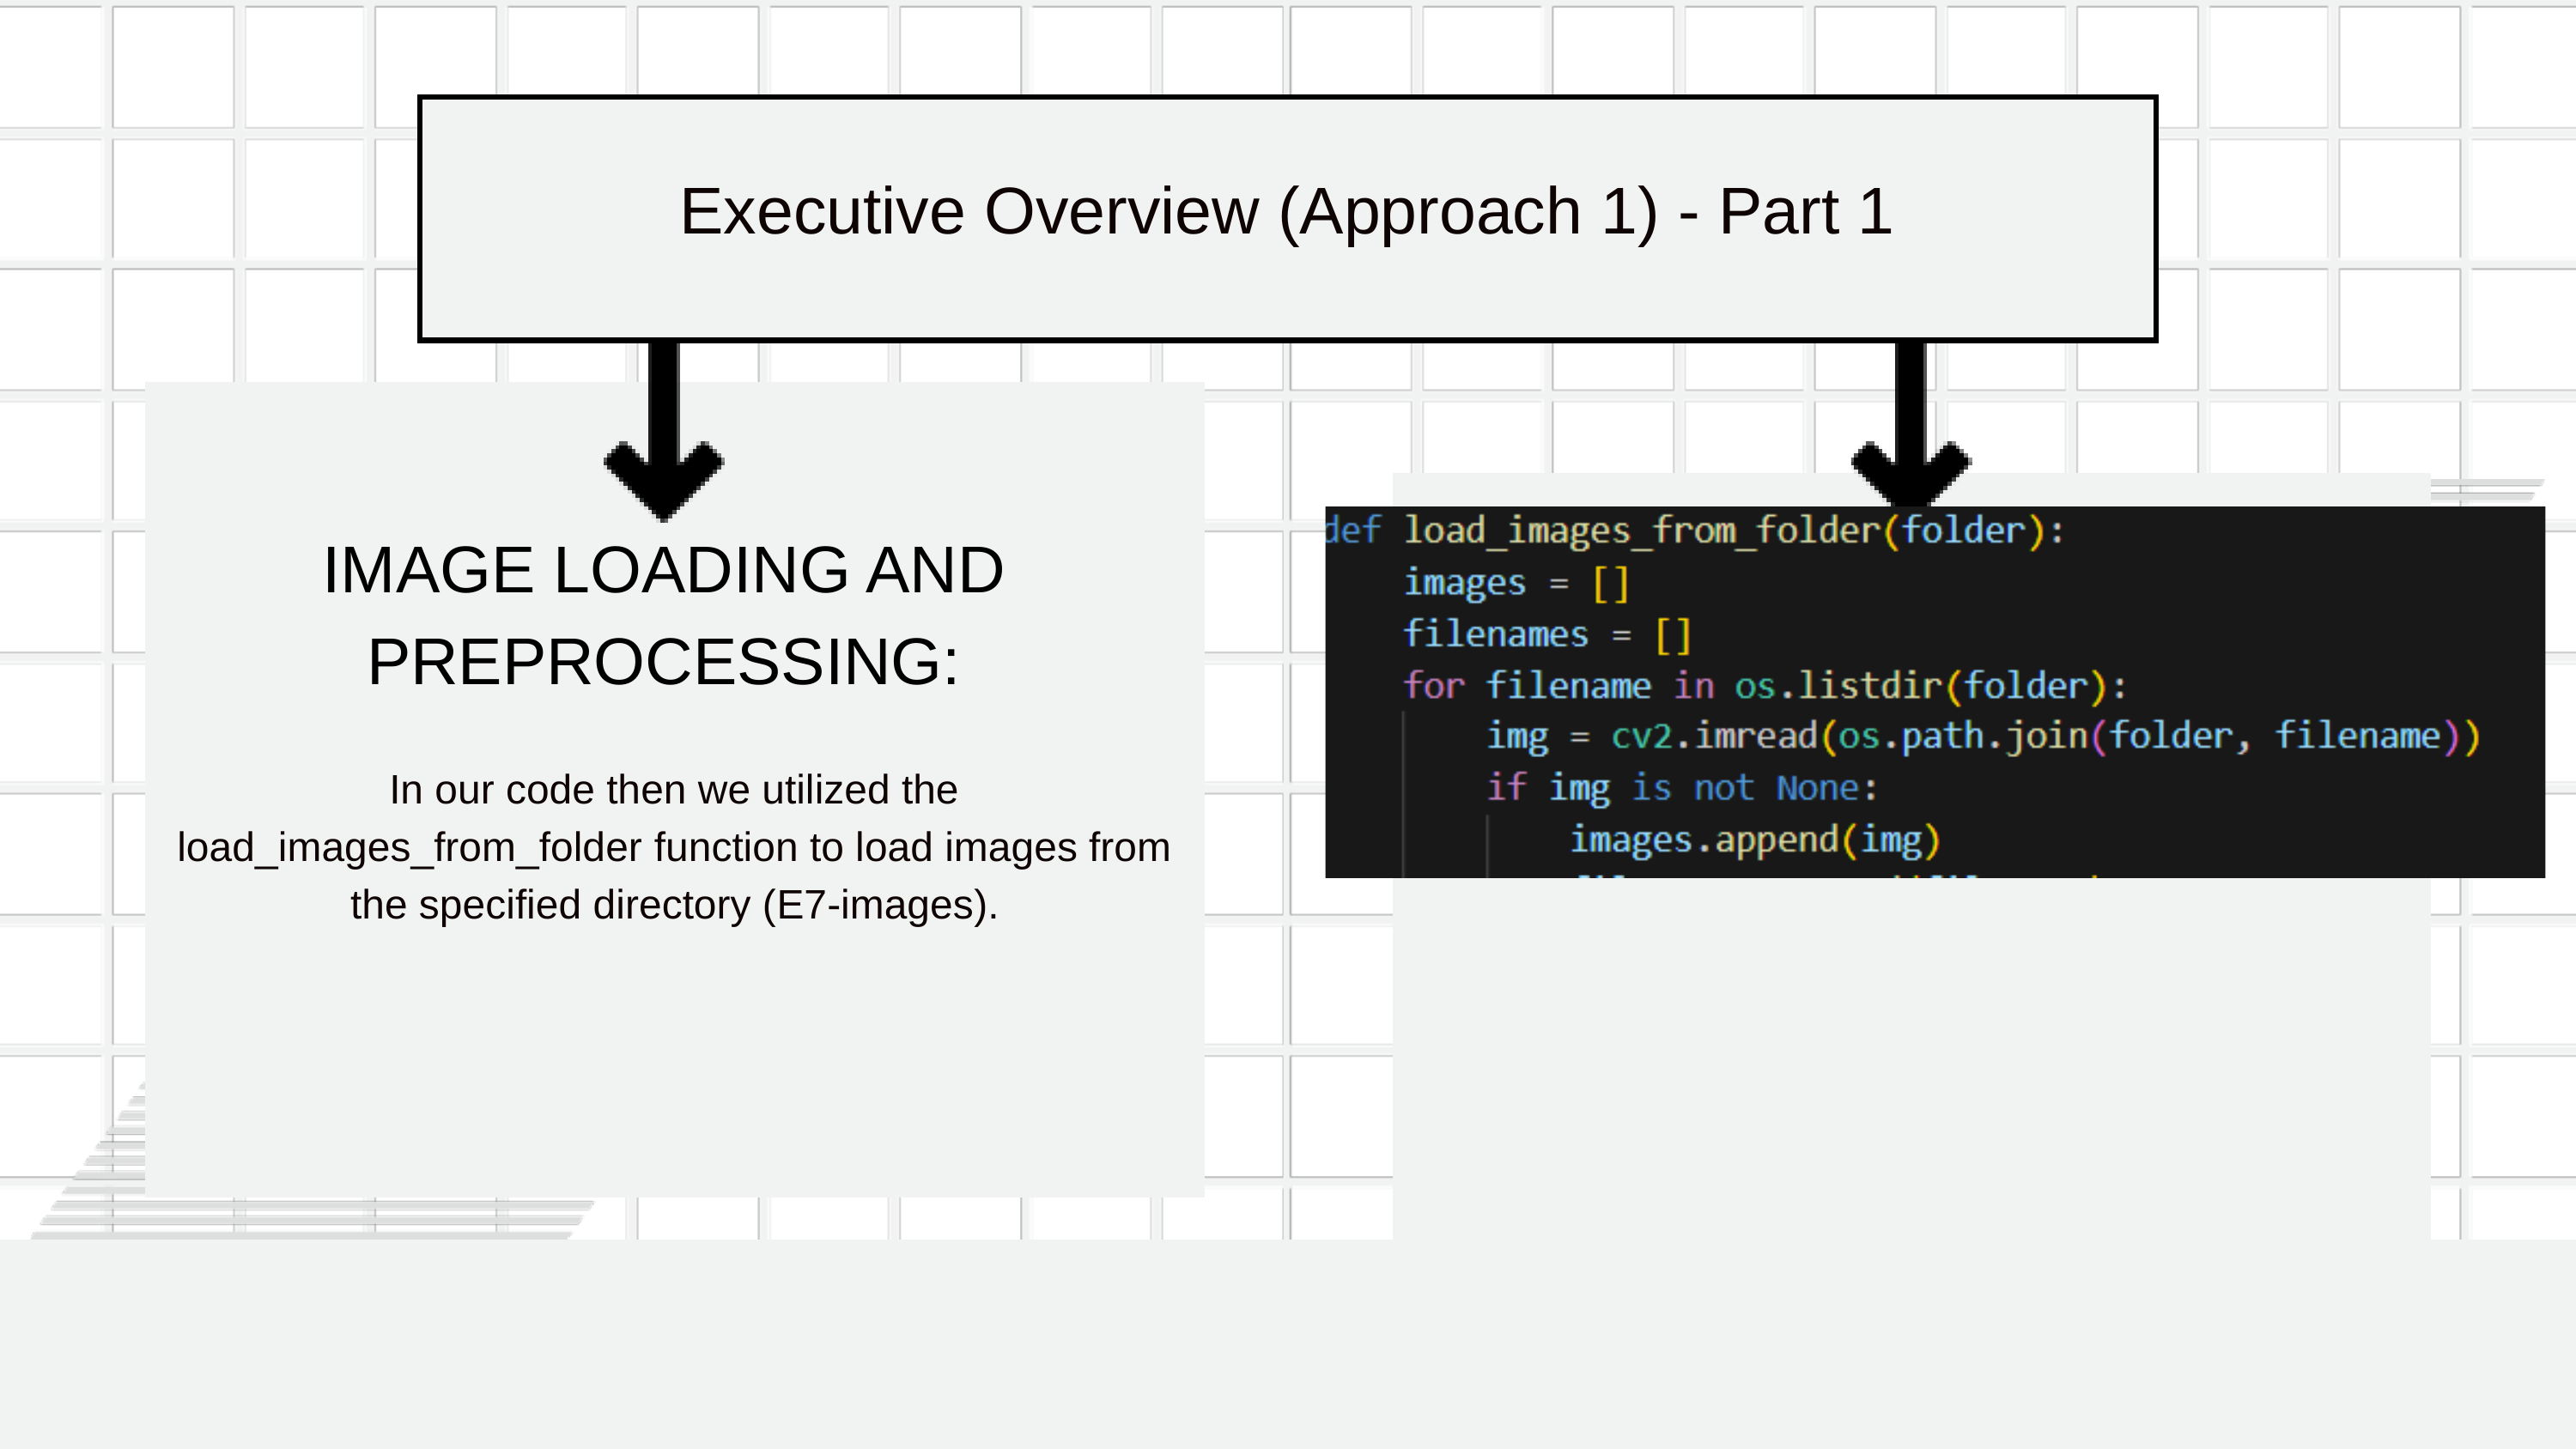

Executive Overview (Approach 1) - Part 1

In our code then we utilized the load_images_from_folder function to load images from the specified directory (E7-images).

Code daal dena idhar

IMAGE LOADING AND PREPROCESSING: